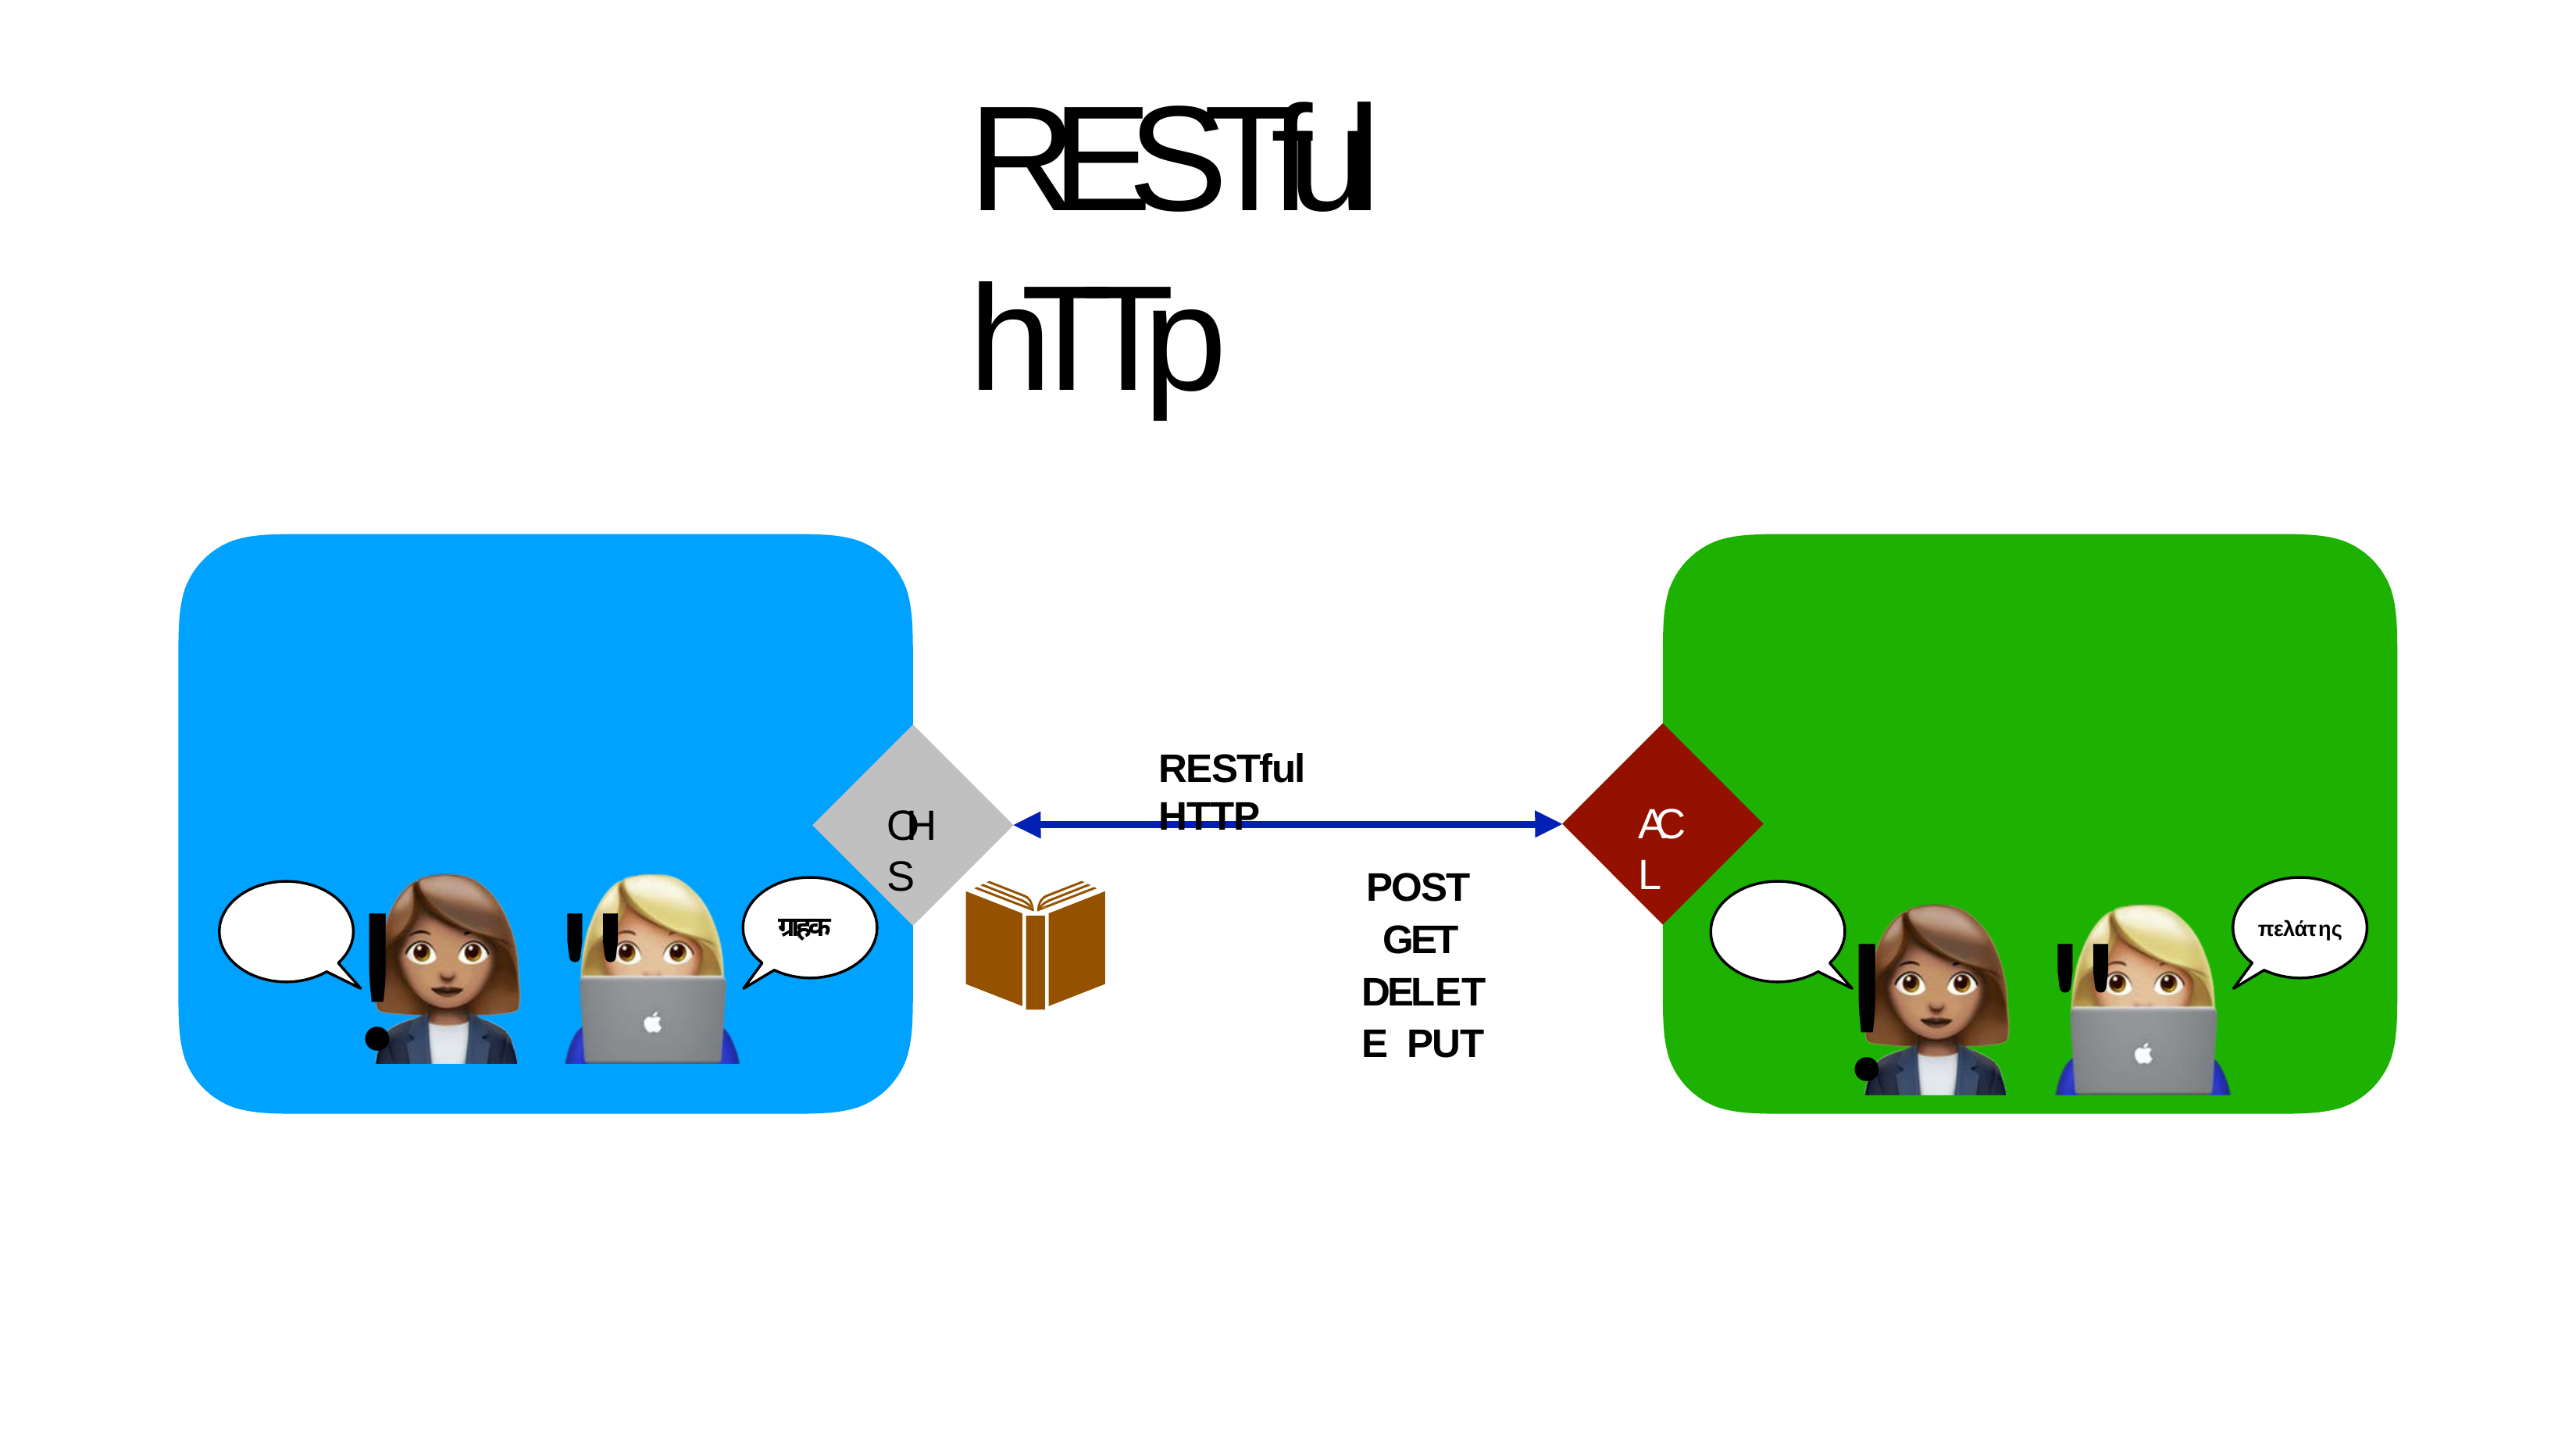

# RESTful hTTp

RESTful HTTP
ACL
OHS

!"
POST  GET  DELETE  PUT

!"

ग्राहक
πελάτης